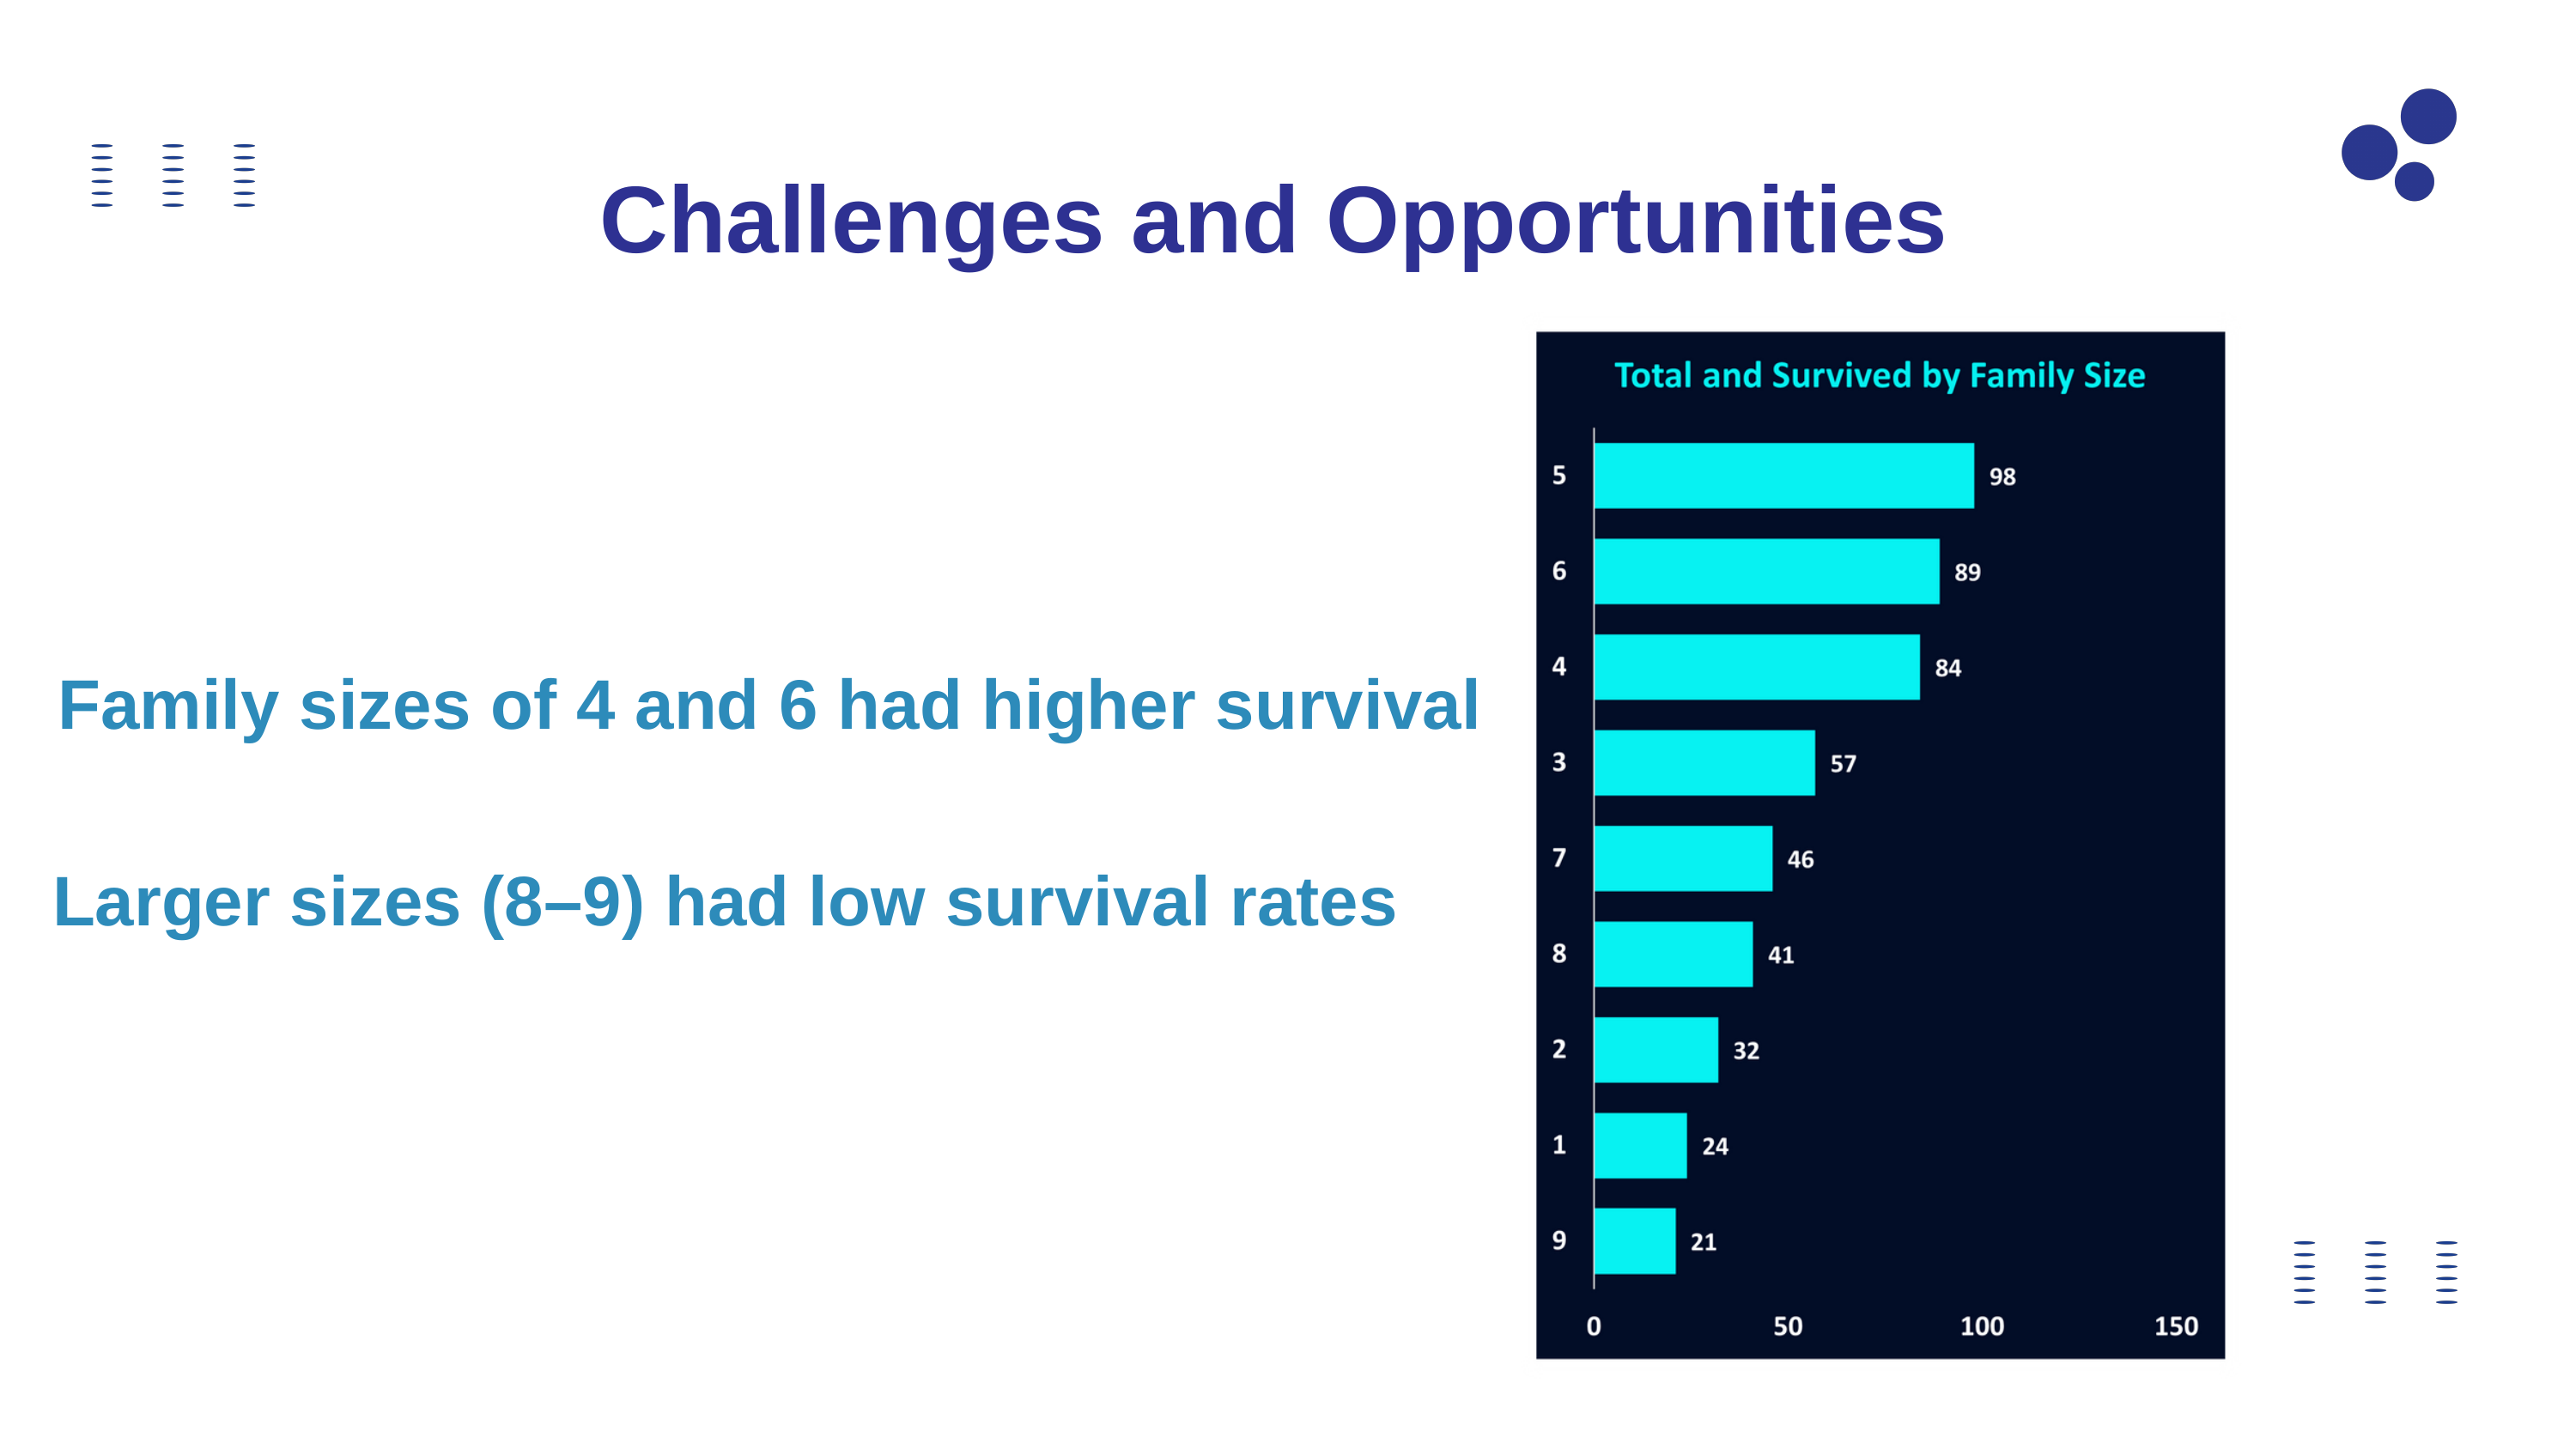

Challenges and Opportunities

Family sizes of 4 and 6 had higher survival

 Larger sizes (8–9) had low survival rates